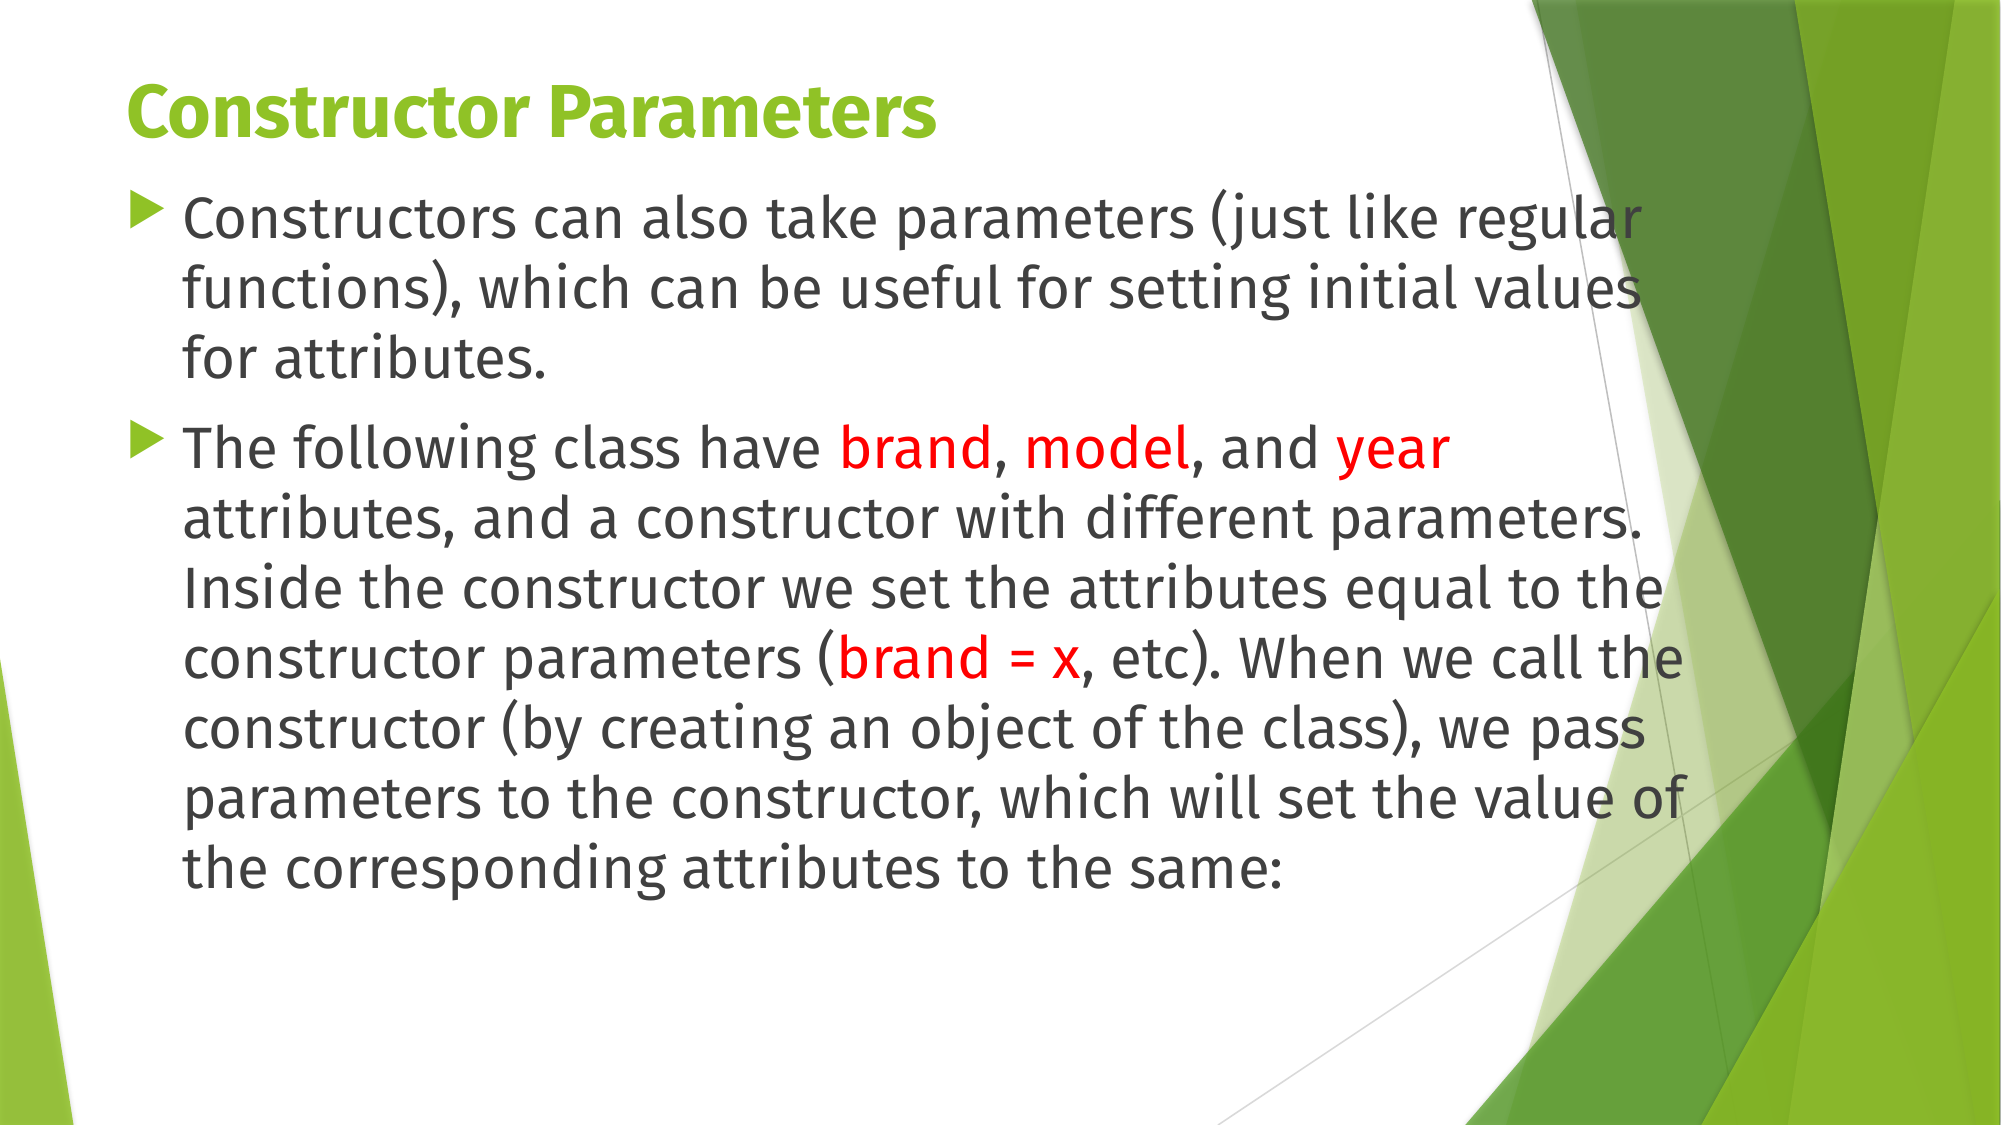

# Constructor Parameters
Constructors can also take parameters (just like regular functions), which can be useful for setting initial values for attributes.
The following class have​​ brand, model, and year attributes, and a constructor with different parameters. Inside the constructor we set the attributes equal to the constructor parameters (brand = x, etc). When we call the constructor (by creating an object of the class), we pass parameters to the constructor, which will set the value of the corresponding attributes to the same: